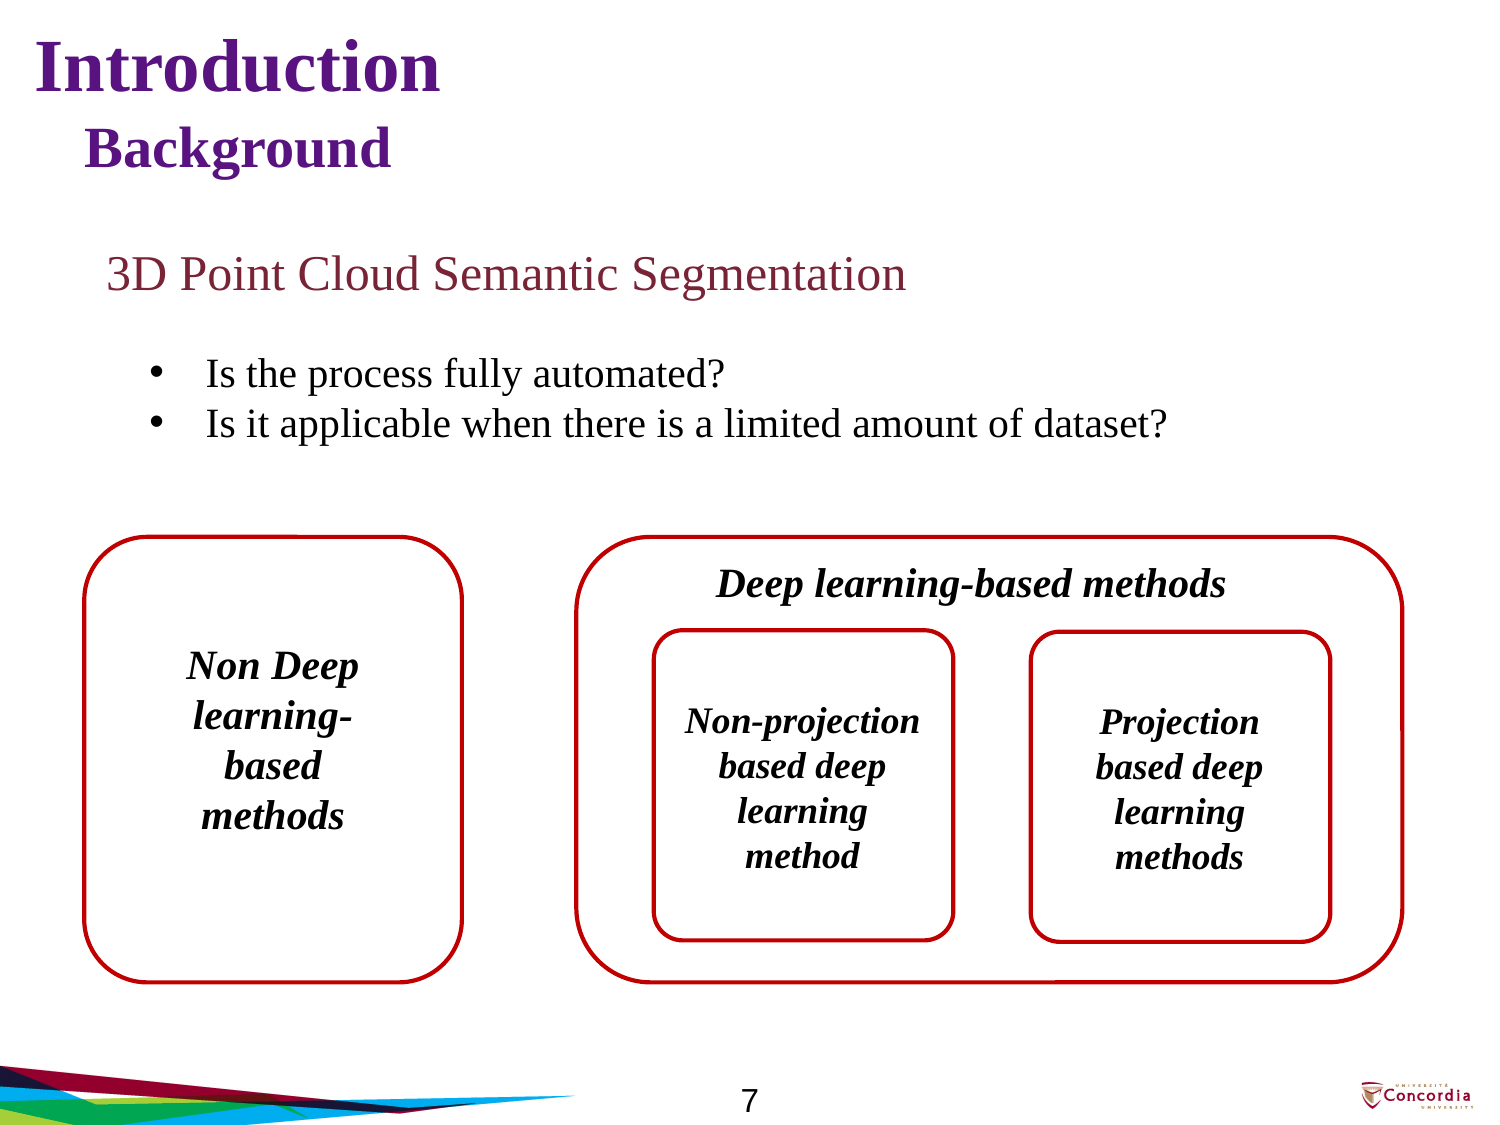

Introduction
Background
3D Point Cloud Semantic Segmentation
Is the process fully automated?
Is it applicable when there is a limited amount of dataset?

Deep learning-based methods

Non Deep learning-based methods

Non-projection based deep learning method
Projection based deep learning methods